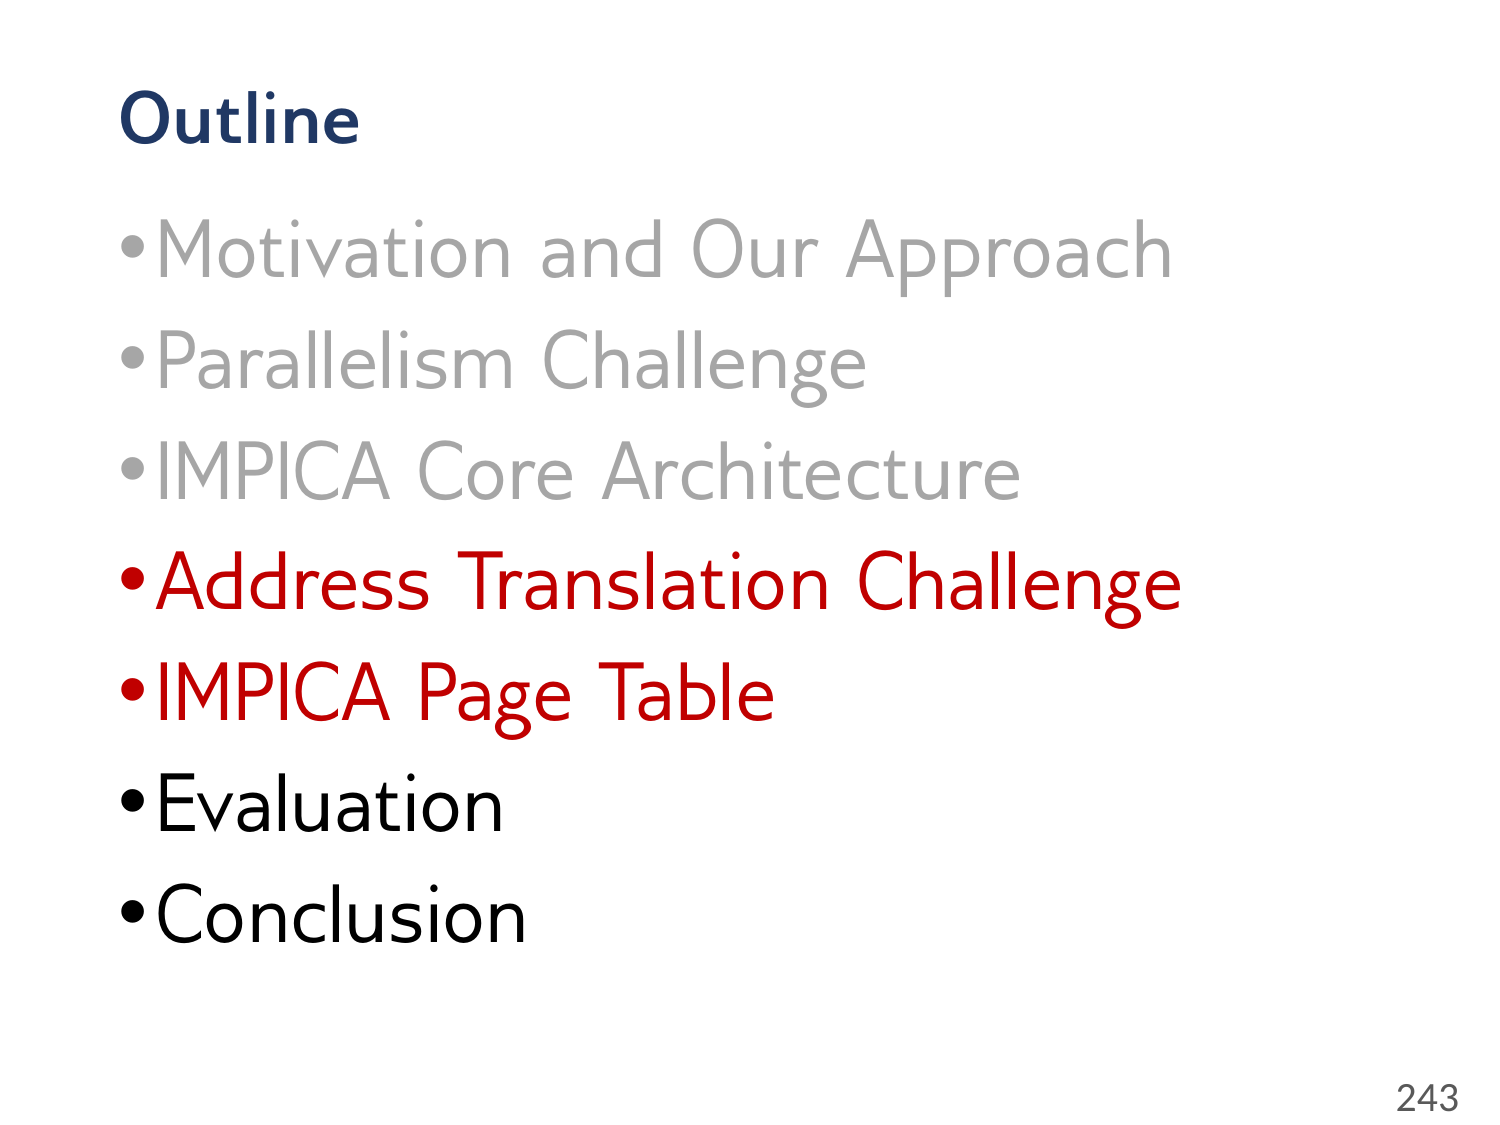

# Outline
Motivation and Our Approach
Parallelism Challenge
IMPICA Core Architecture
Address Translation Challenge
IMPICA Page Table
Evaluation
Conclusion
243